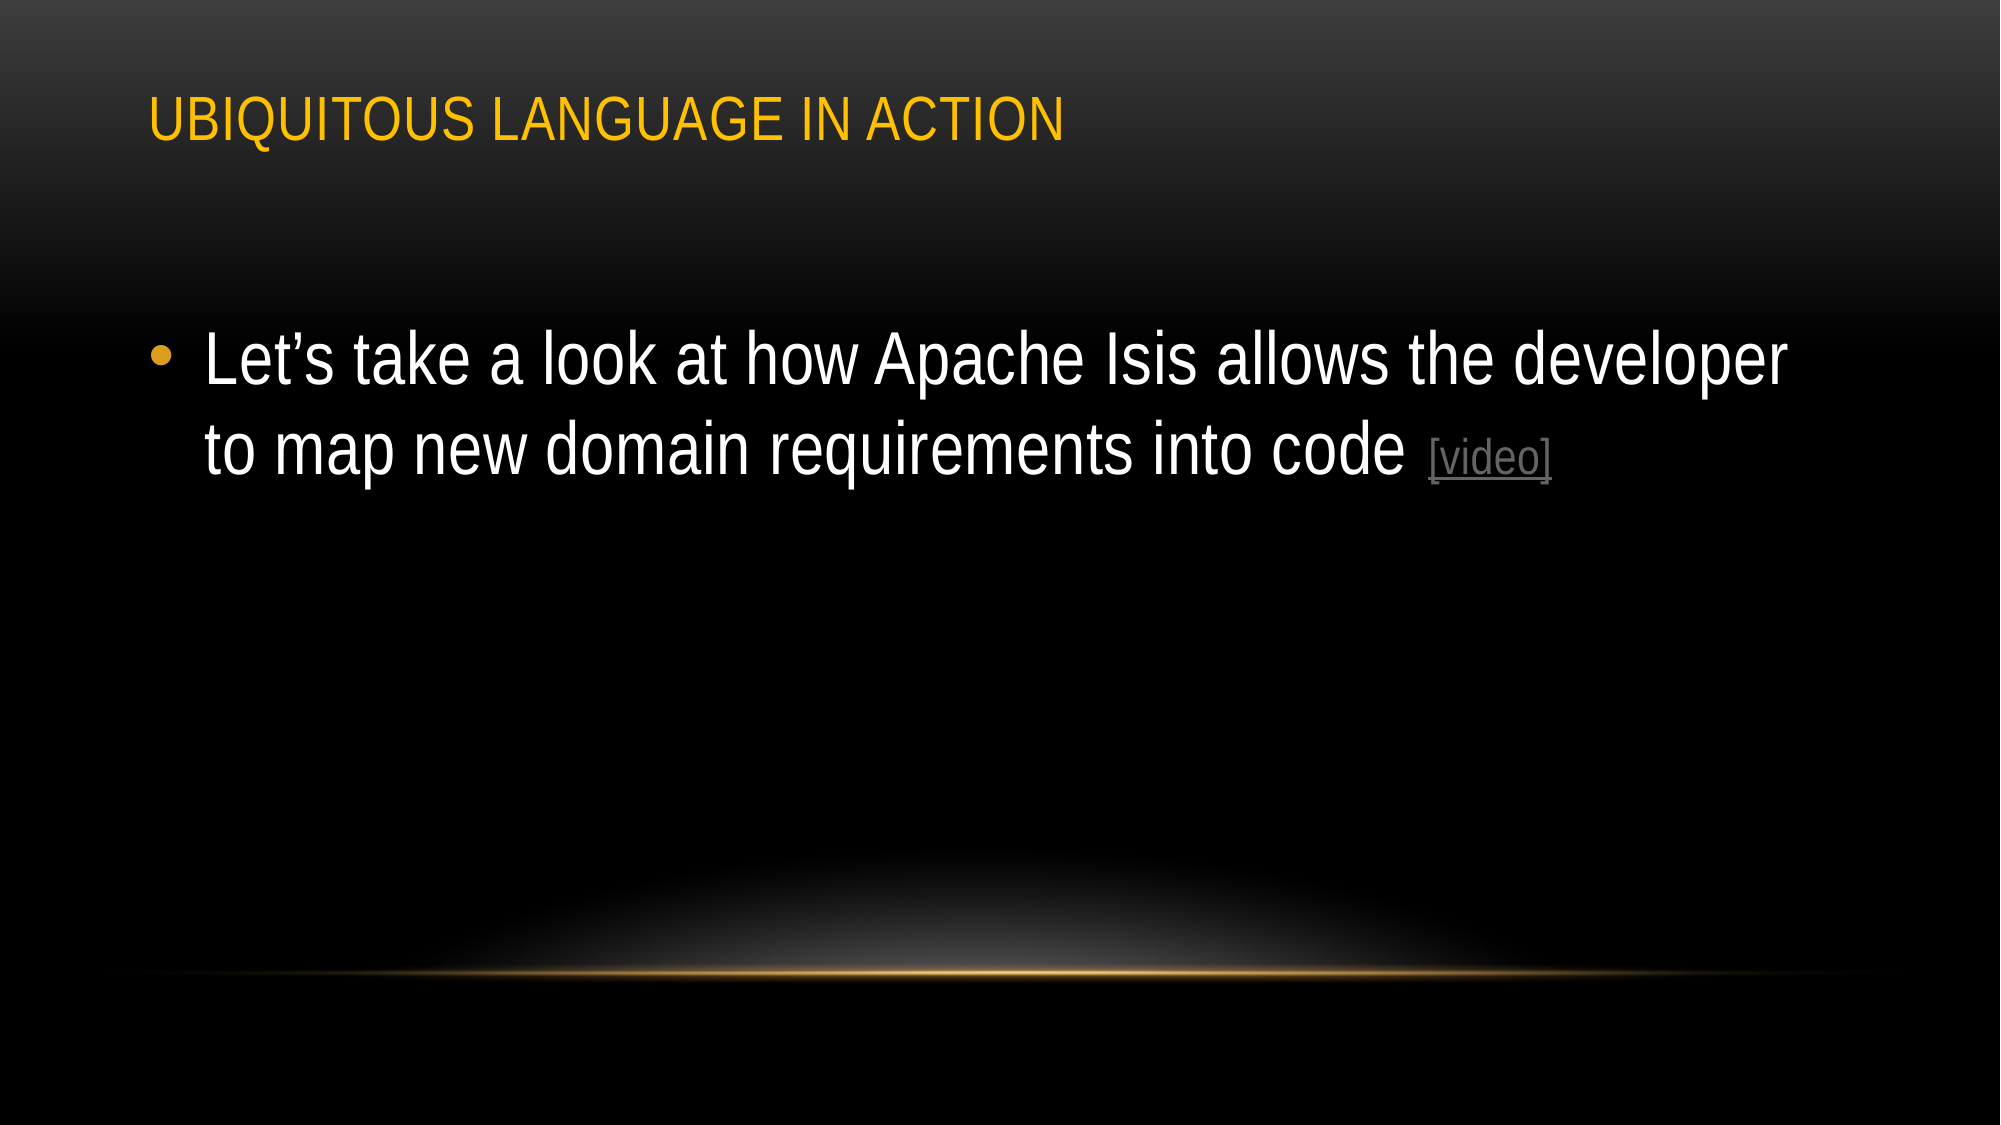

# UBIQUITOUS LANGUAGE IN ACTION

Let’s take a look at how Apache Isis allows the developer to map new domain requirements into code [video]